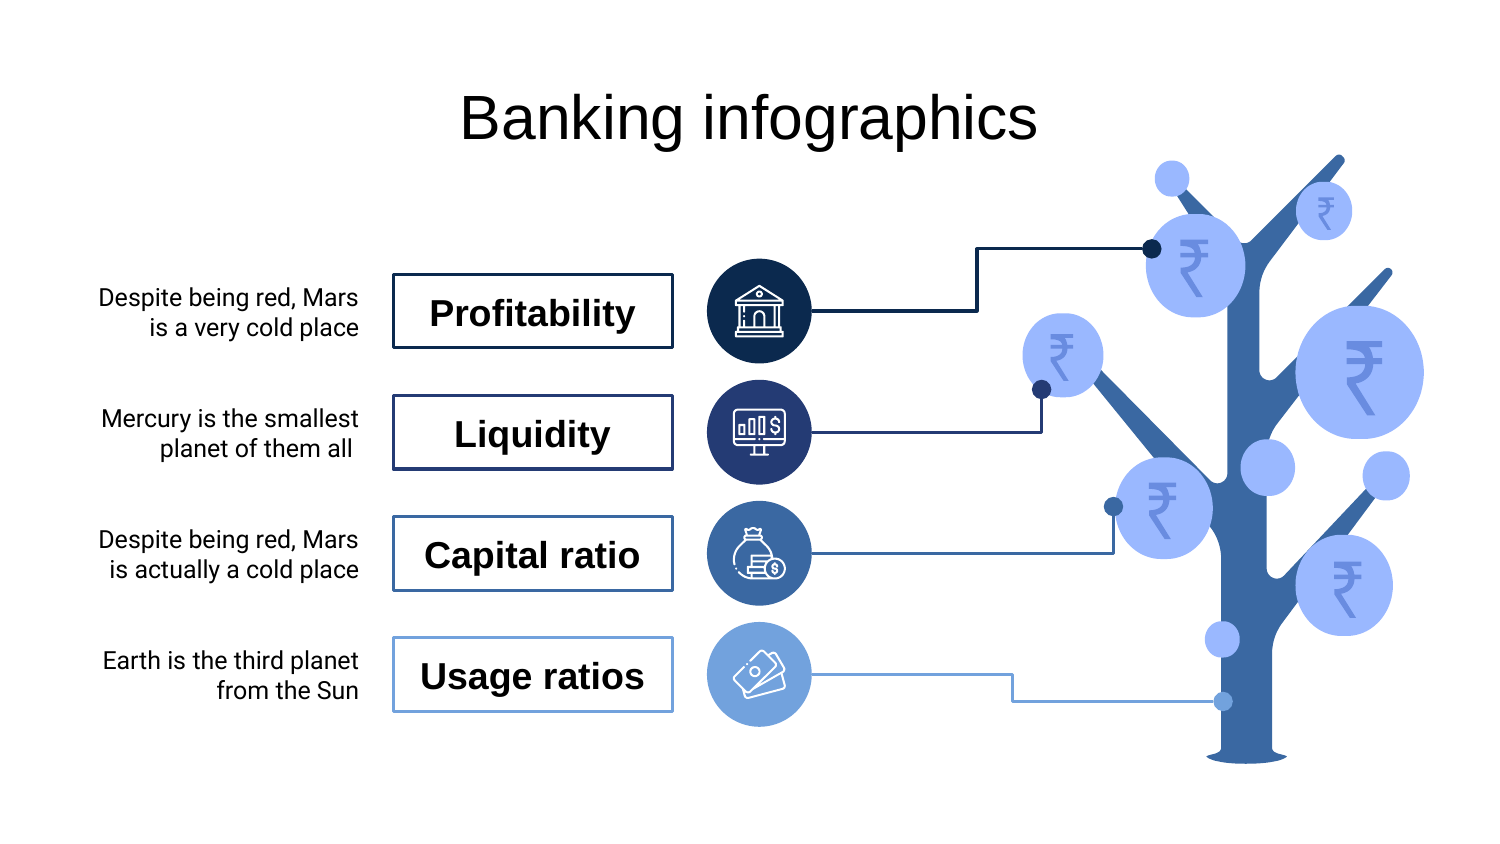

# Banking infographics

Despite being red, Mars is a very cold place
Profitability

Mercury is the smallest planet of them all
Liquidity

Despite being red, Mars is actually a cold place
Capital ratio

Earth is the third planet from the Sun
Usage ratios